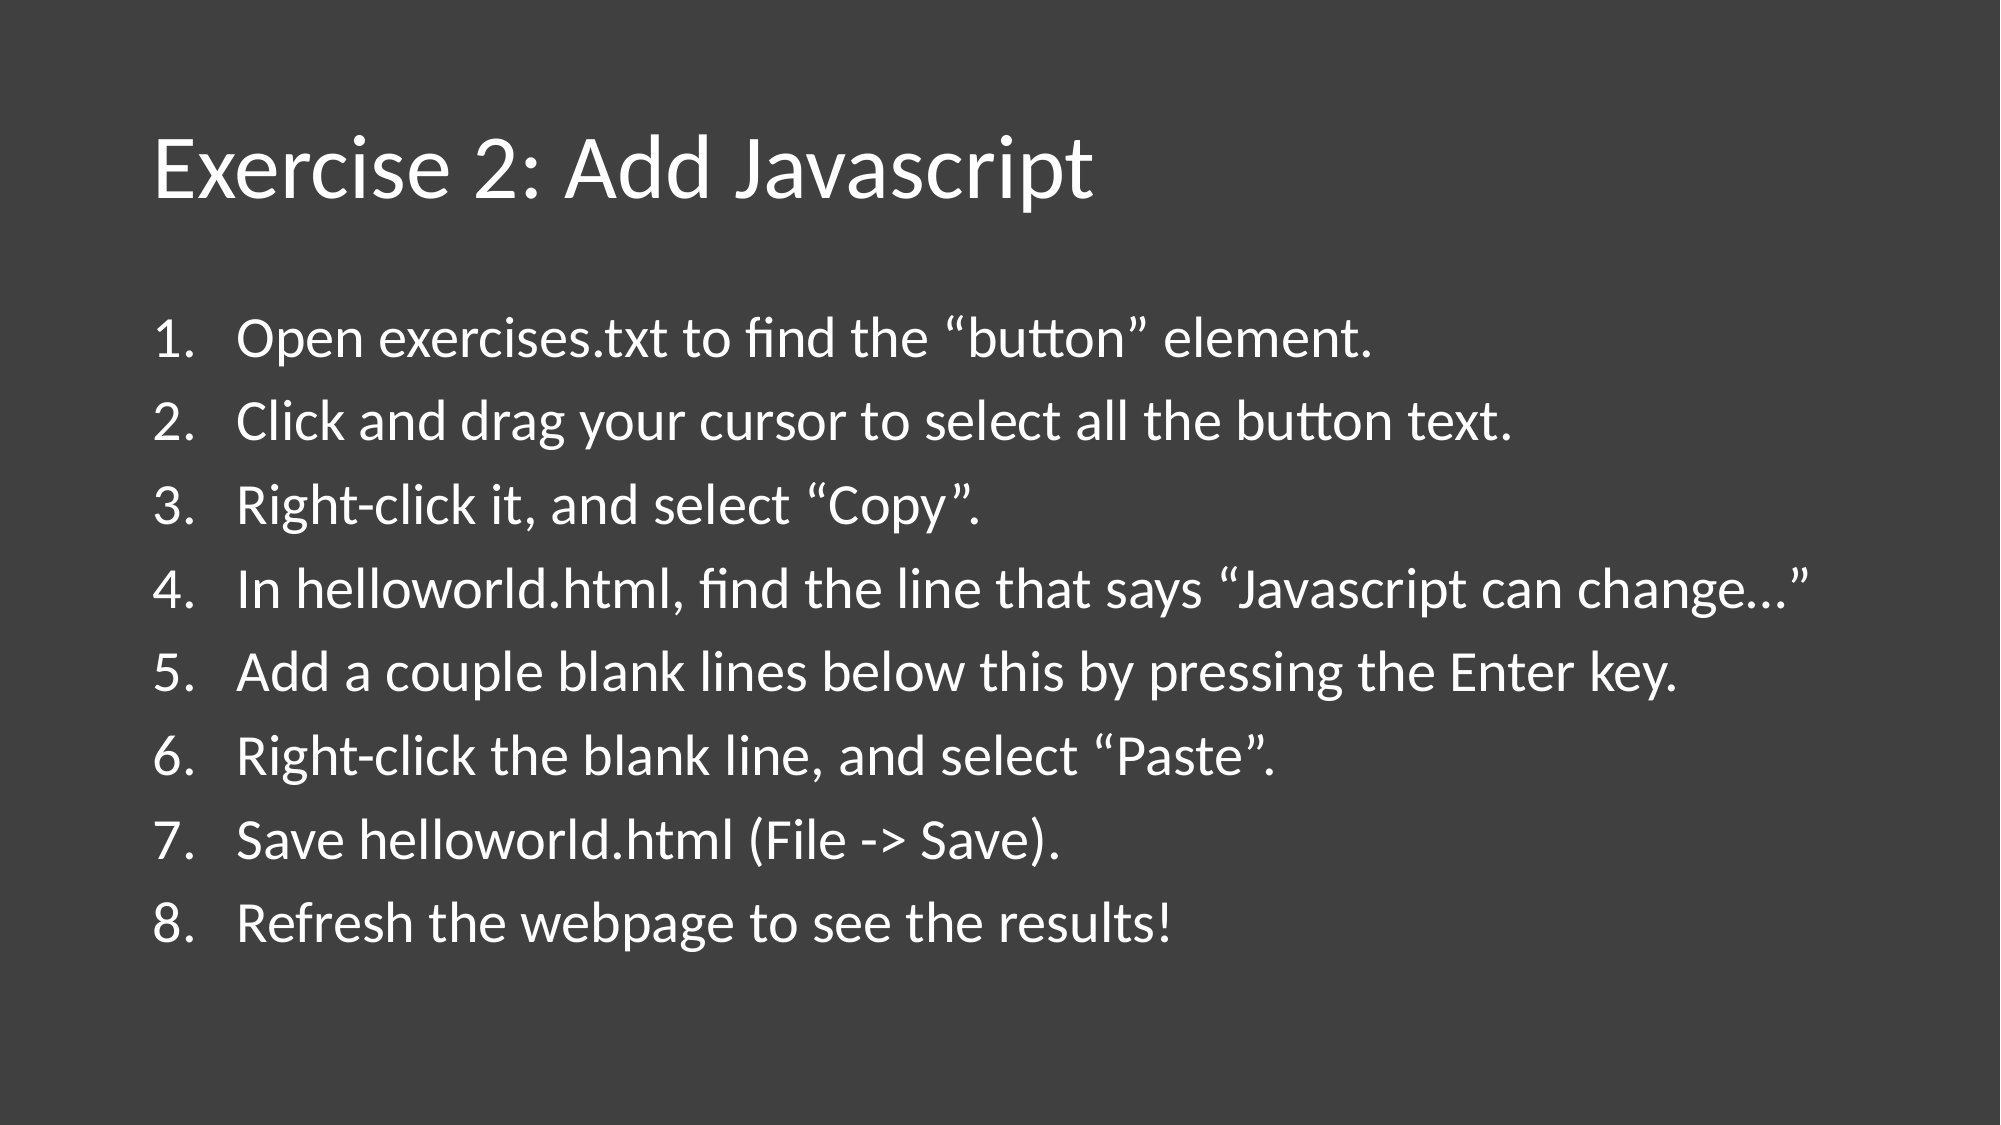

# Exercise 2: Add Javascript
Open exercises.txt to find the “button” element.
Click and drag your cursor to select all the button text.
Right-click it, and select “Copy”.
In helloworld.html, find the line that says “Javascript can change…”
Add a couple blank lines below this by pressing the Enter key.
Right-click the blank line, and select “Paste”.
Save helloworld.html (File -> Save).
Refresh the webpage to see the results!